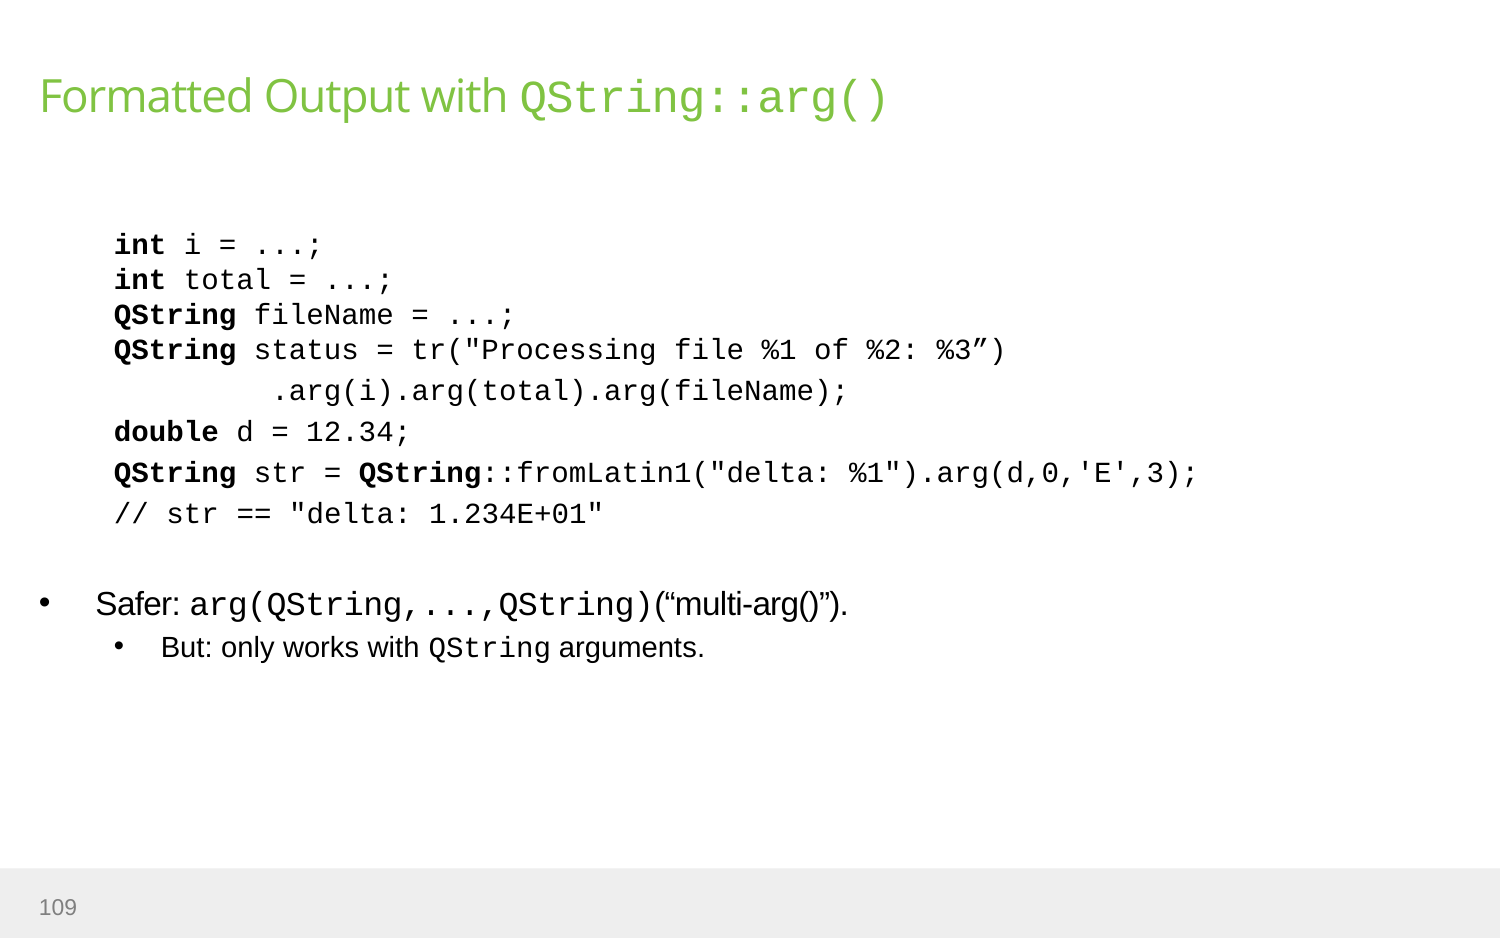

# Formatted Output with QString::arg()
int i = ...;
int total = ...;
QString fileName = ...;
QString status = tr("Processing file %1 of %2: %3”)
         .arg(i).arg(total).arg(fileName);
double d = 12.34;
QString str = QString::fromLatin1("delta: %1").arg(d,0,'E',3);
// str == "delta: 1.234E+01"

Safer: arg(QString,...,QString)(“multi-arg()”).
But: only works with QString arguments.
109